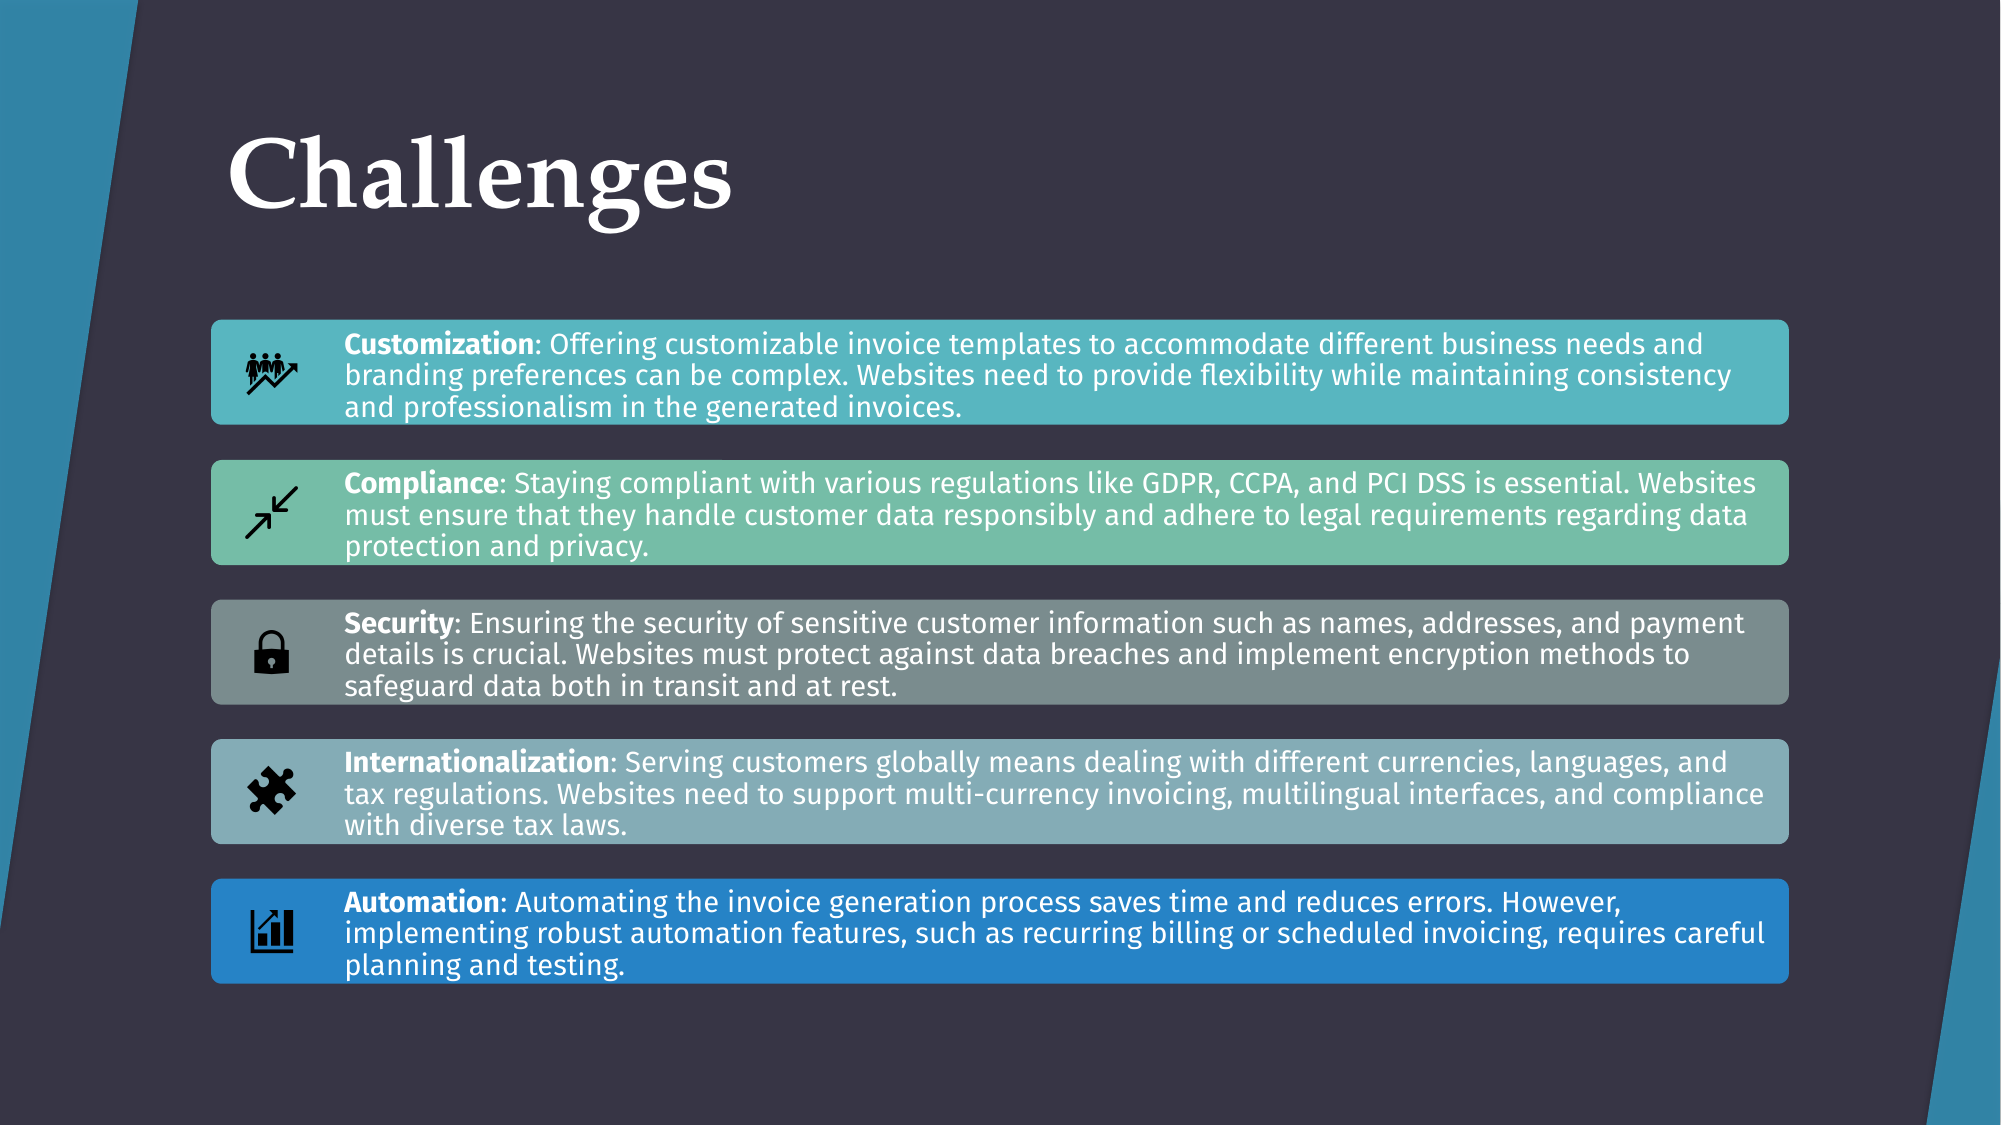

# Challenges
Customization: Offering customizable invoice templates to accommodate different business needs and branding preferences can be complex. Websites need to provide flexibility while maintaining consistency and professionalism in the generated invoices.
Compliance: Staying compliant with various regulations like GDPR, CCPA, and PCI DSS is essential. Websites must ensure that they handle customer data responsibly and adhere to legal requirements regarding data protection and privacy.
Security: Ensuring the security of sensitive customer information such as names, addresses, and payment details is crucial. Websites must protect against data breaches and implement encryption methods to safeguard data both in transit and at rest.
Internationalization: Serving customers globally means dealing with different currencies, languages, and tax regulations. Websites need to support multi-currency invoicing, multilingual interfaces, and compliance with diverse tax laws.
Automation: Automating the invoice generation process saves time and reduces errors. However, implementing robust automation features, such as recurring billing or scheduled invoicing, requires careful planning and testing.